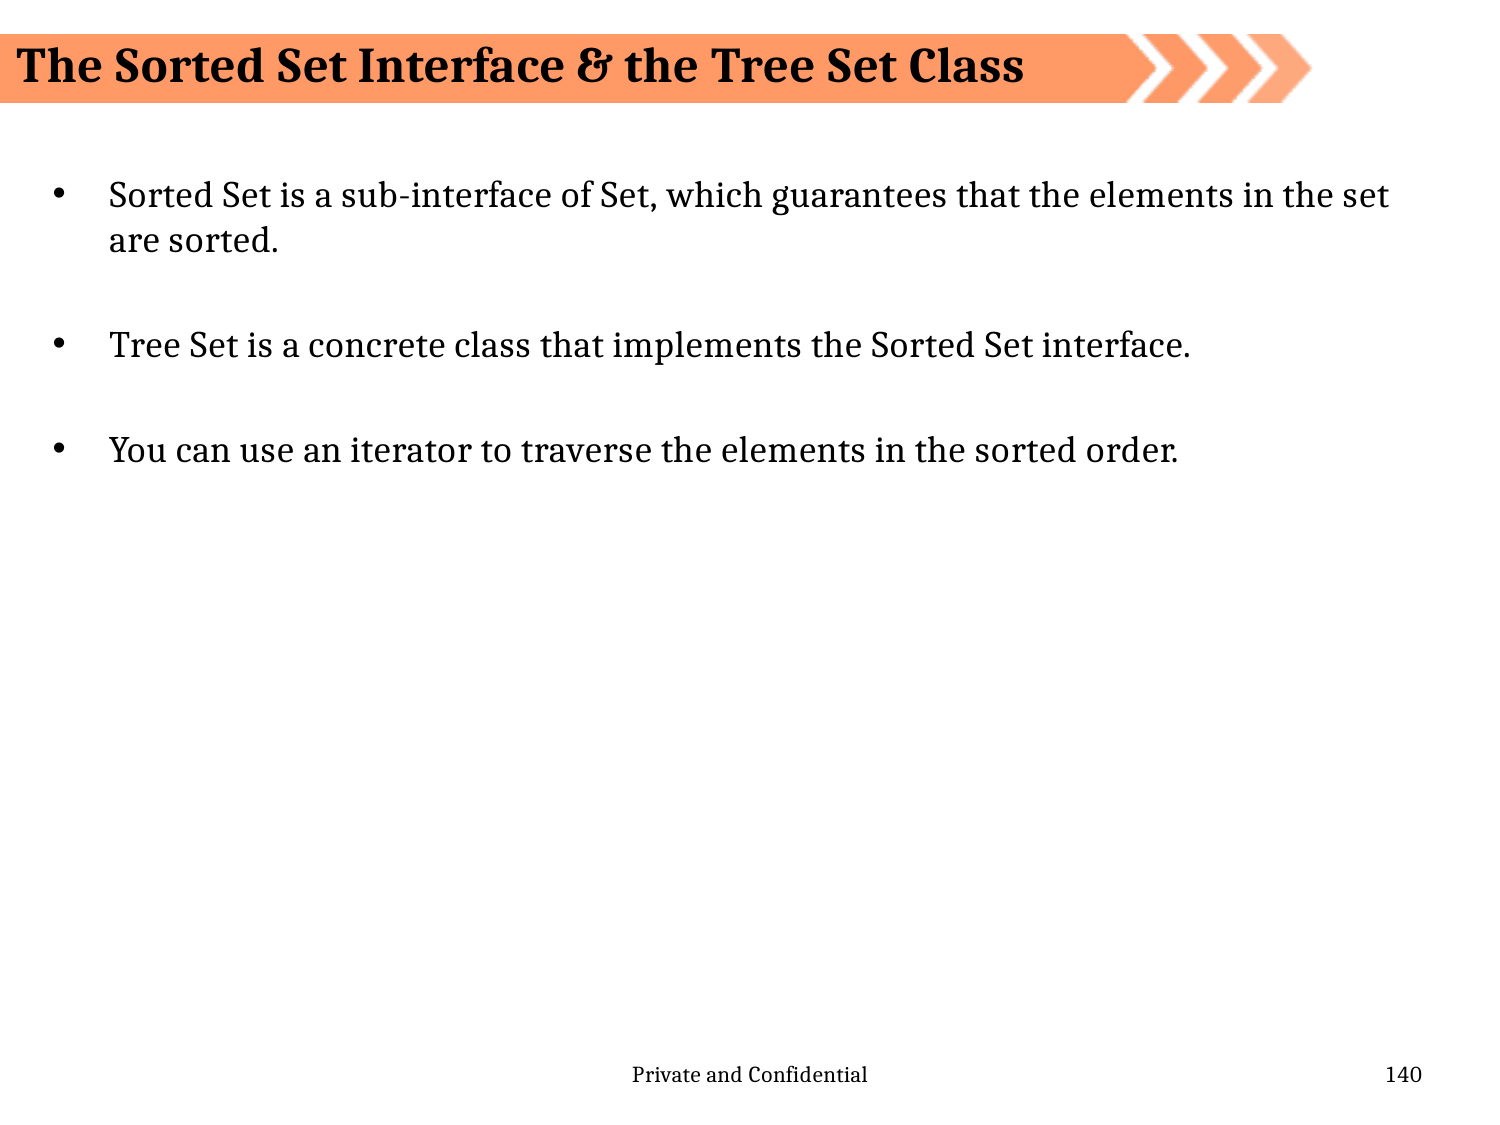

The Sorted Set Interface & the Tree Set Class
Sorted Set is a sub-interface of Set, which guarantees that the elements in the set are sorted.

Tree Set is a concrete class that implements the Sorted Set interface.

You can use an iterator to traverse the elements in the sorted order.